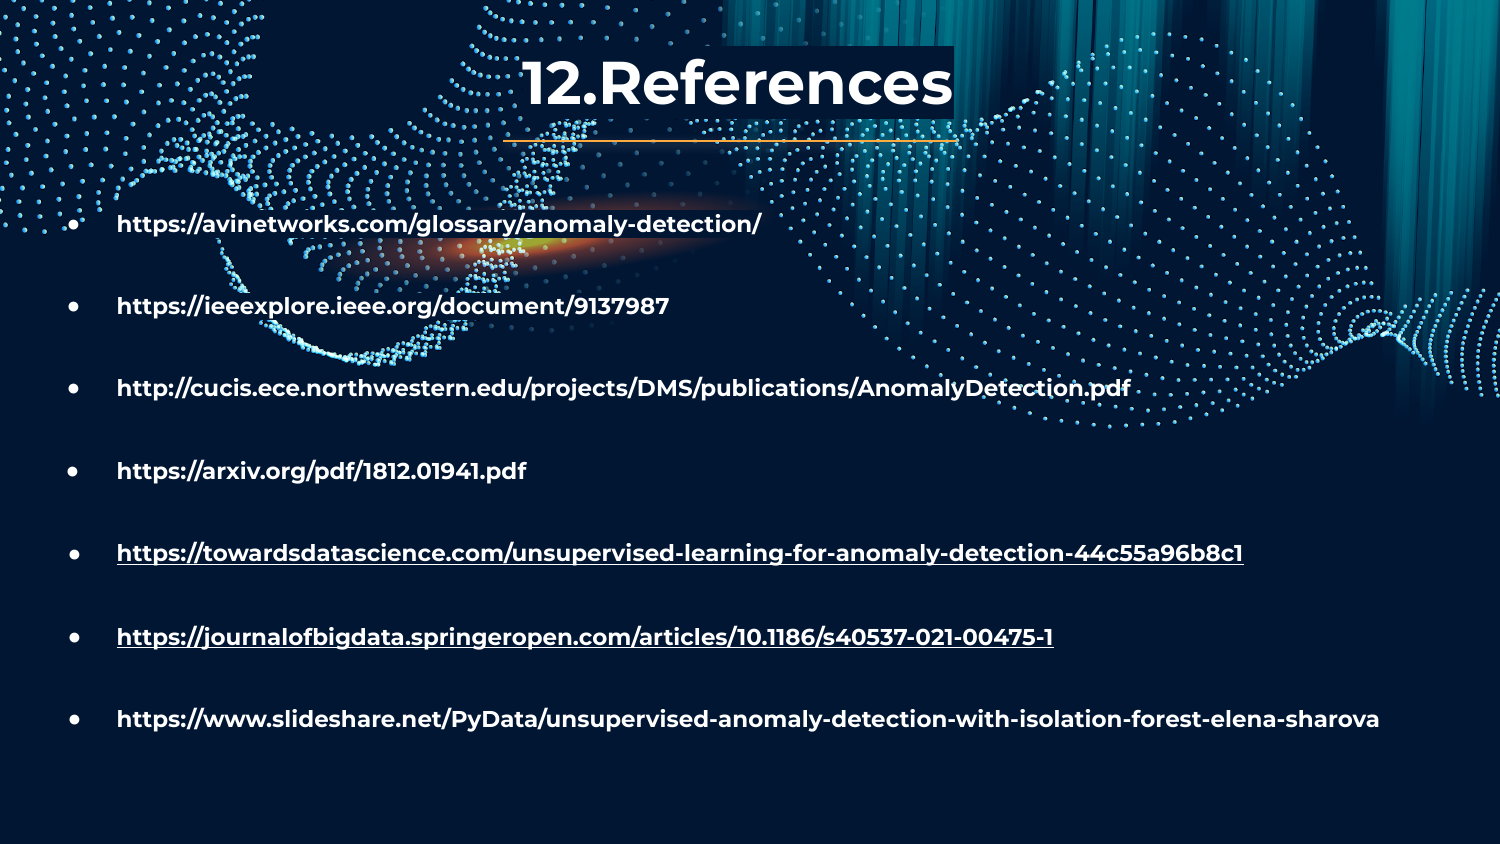

12.References
https://avinetworks.com/glossary/anomaly-detection/

https://ieeexplore.ieee.org/document/9137987

http://cucis.ece.northwestern.edu/projects/DMS/publications/AnomalyDetection.pdf

https://arxiv.org/pdf/1812.01941.pdf

https://towardsdatascience.com/unsupervised-learning-for-anomaly-detection-44c55a96b8c1

https://journalofbigdata.springeropen.com/articles/10.1186/s40537-021-00475-1

https://www.slideshare.net/PyData/unsupervised-anomaly-detection-with-isolation-forest-elena-sharova